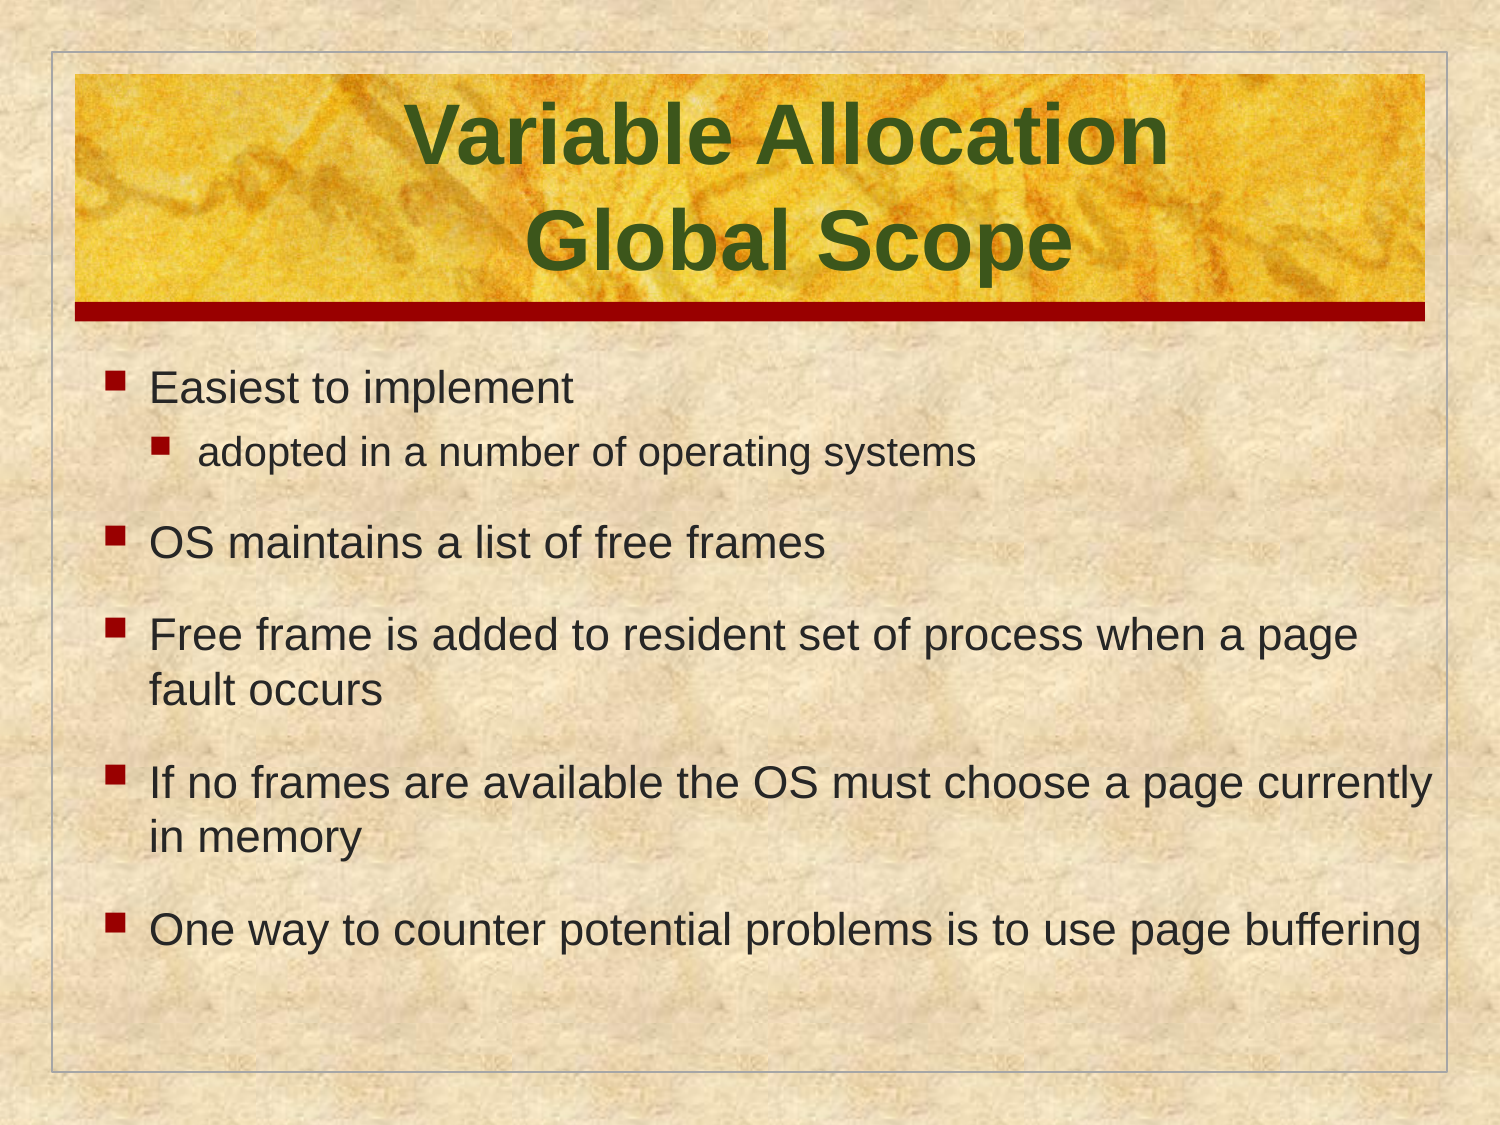

# Variable Allocation Global Scope
Easiest to implement
adopted in a number of operating systems
OS maintains a list of free frames
Free frame is added to resident set of process when a page fault occurs
If no frames are available the OS must choose a page currently in memory
One way to counter potential problems is to use page buffering